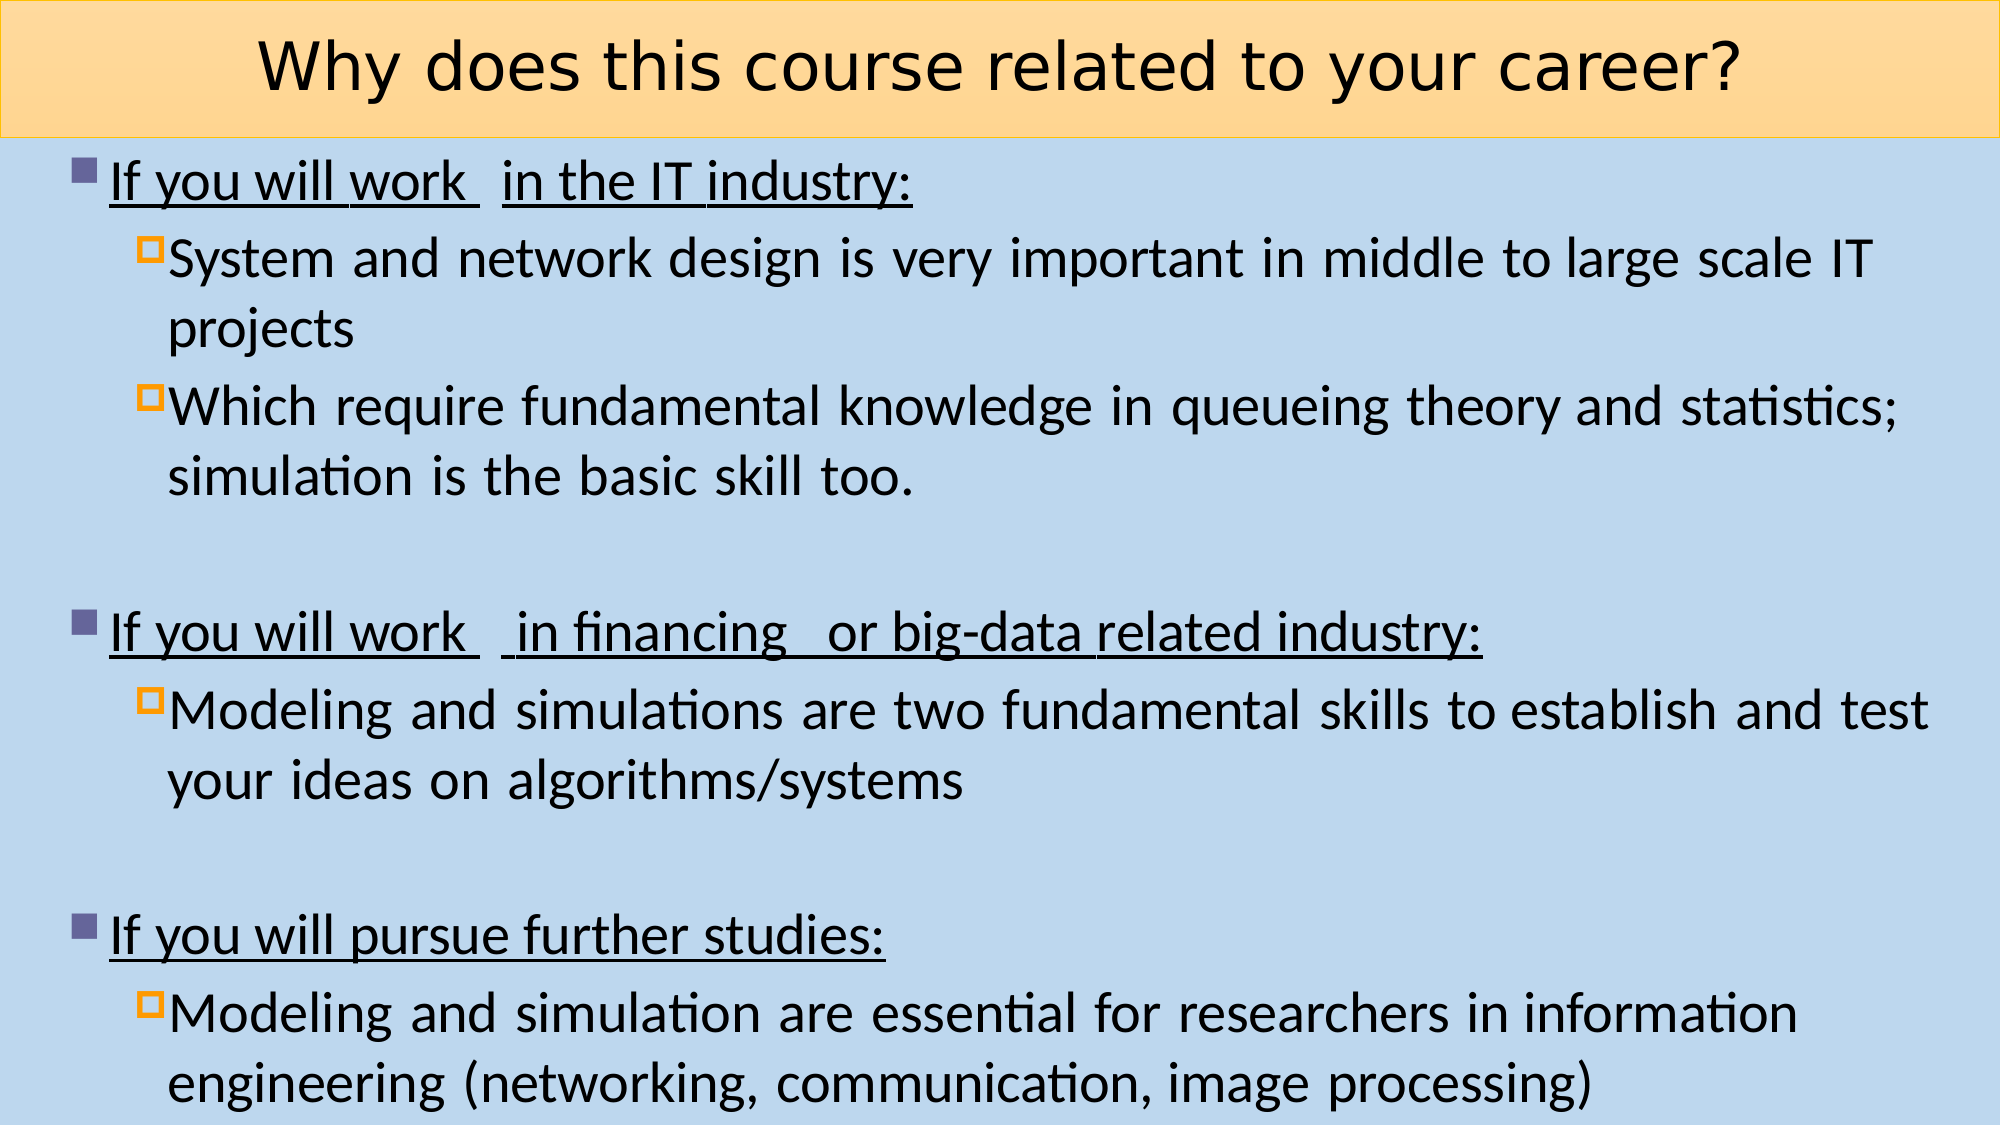

# Why does this course related to your career?
If you will work in the IT industry:
System and network design is very important in middle to large scale IT projects
Which require fundamental knowledge in queueing theory and statistics; simulation is the basic skill too.

If you will work  in financing   or big-data related industry:
Modeling and simulations are two fundamental skills to establish and test your ideas on algorithms/systems

If you will pursue further studies:
Modeling and simulation are essential for researchers in information engineering (networking, communication, image processing)